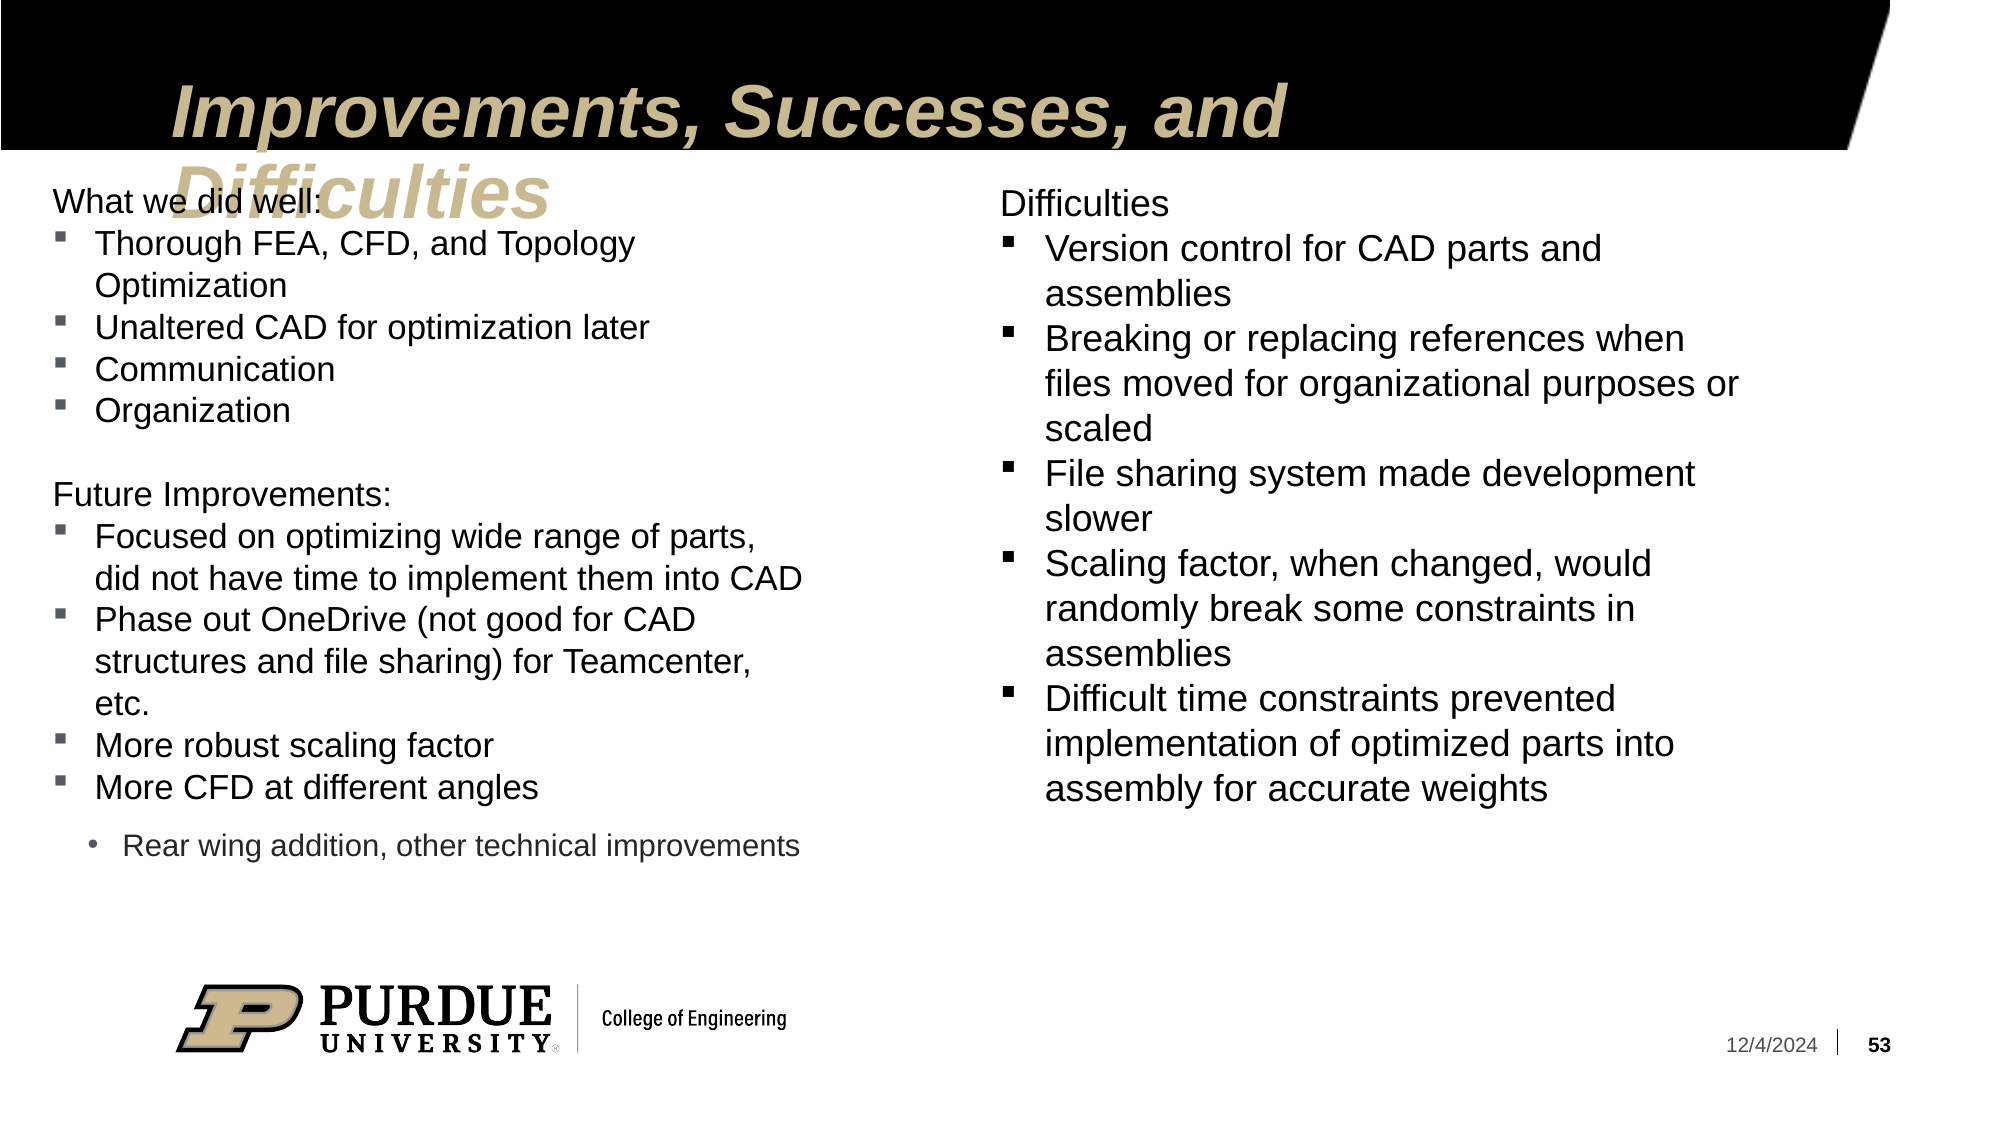

# Improvements, Successes, and Difficulties
What we did well:
Thorough FEA, CFD, and Topology Optimization
Unaltered CAD for optimization later
Communication
Organization

Future Improvements:
Focused on optimizing wide range of parts, did not have time to implement them into CAD
Phase out OneDrive (not good for CAD structures and file sharing) for Teamcenter, etc.
More robust scaling factor
More CFD at different angles
Rear wing addition, other technical improvements
Difficulties
Version control for CAD parts and assemblies
Breaking or replacing references when files moved for organizational purposes or scaled
File sharing system made development slower
Scaling factor, when changed, would randomly break some constraints in assemblies
Difficult time constraints prevented implementation of optimized parts into assembly for accurate weights
53
12/4/2024